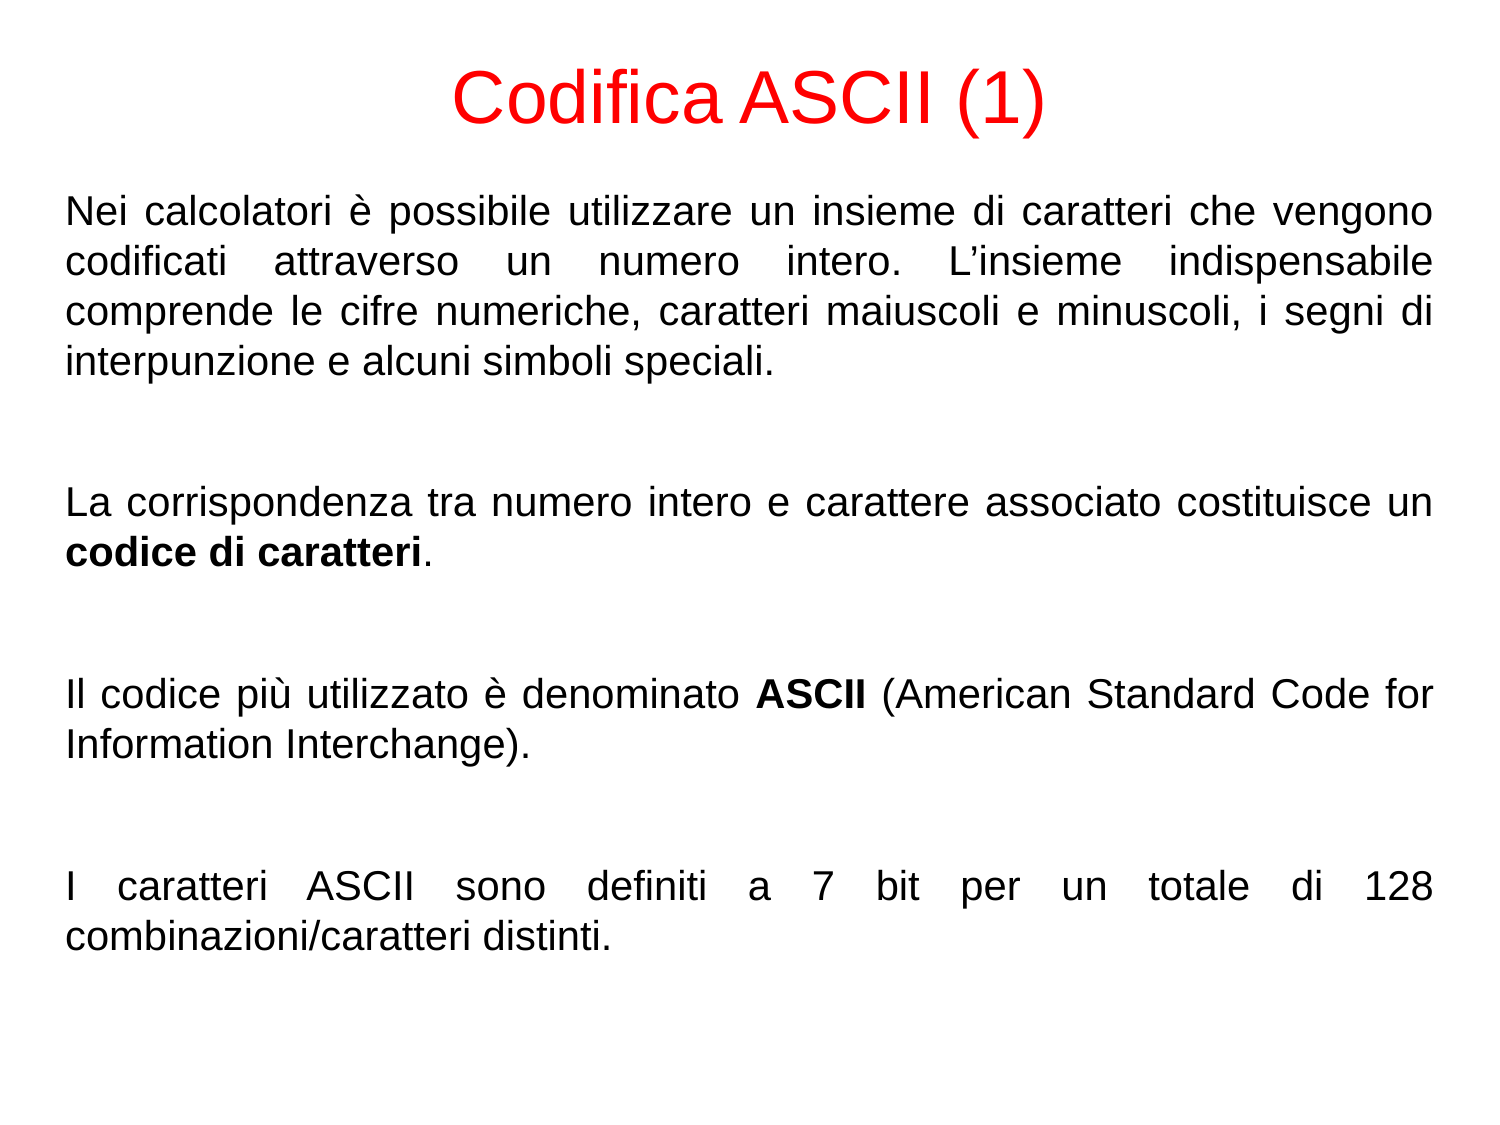

# Codifica ASCII (1)
Nei calcolatori è possibile utilizzare un insieme di caratteri che vengono codificati attraverso un numero intero. L’insieme indispensabile comprende le cifre numeriche, caratteri maiuscoli e minuscoli, i segni di interpunzione e alcuni simboli speciali.

La corrispondenza tra numero intero e carattere associato costituisce un codice di caratteri.

Il codice più utilizzato è denominato ASCII (American Standard Code for Information Interchange).

I caratteri ASCII sono definiti a 7 bit per un totale di 128 combinazioni/caratteri distinti.